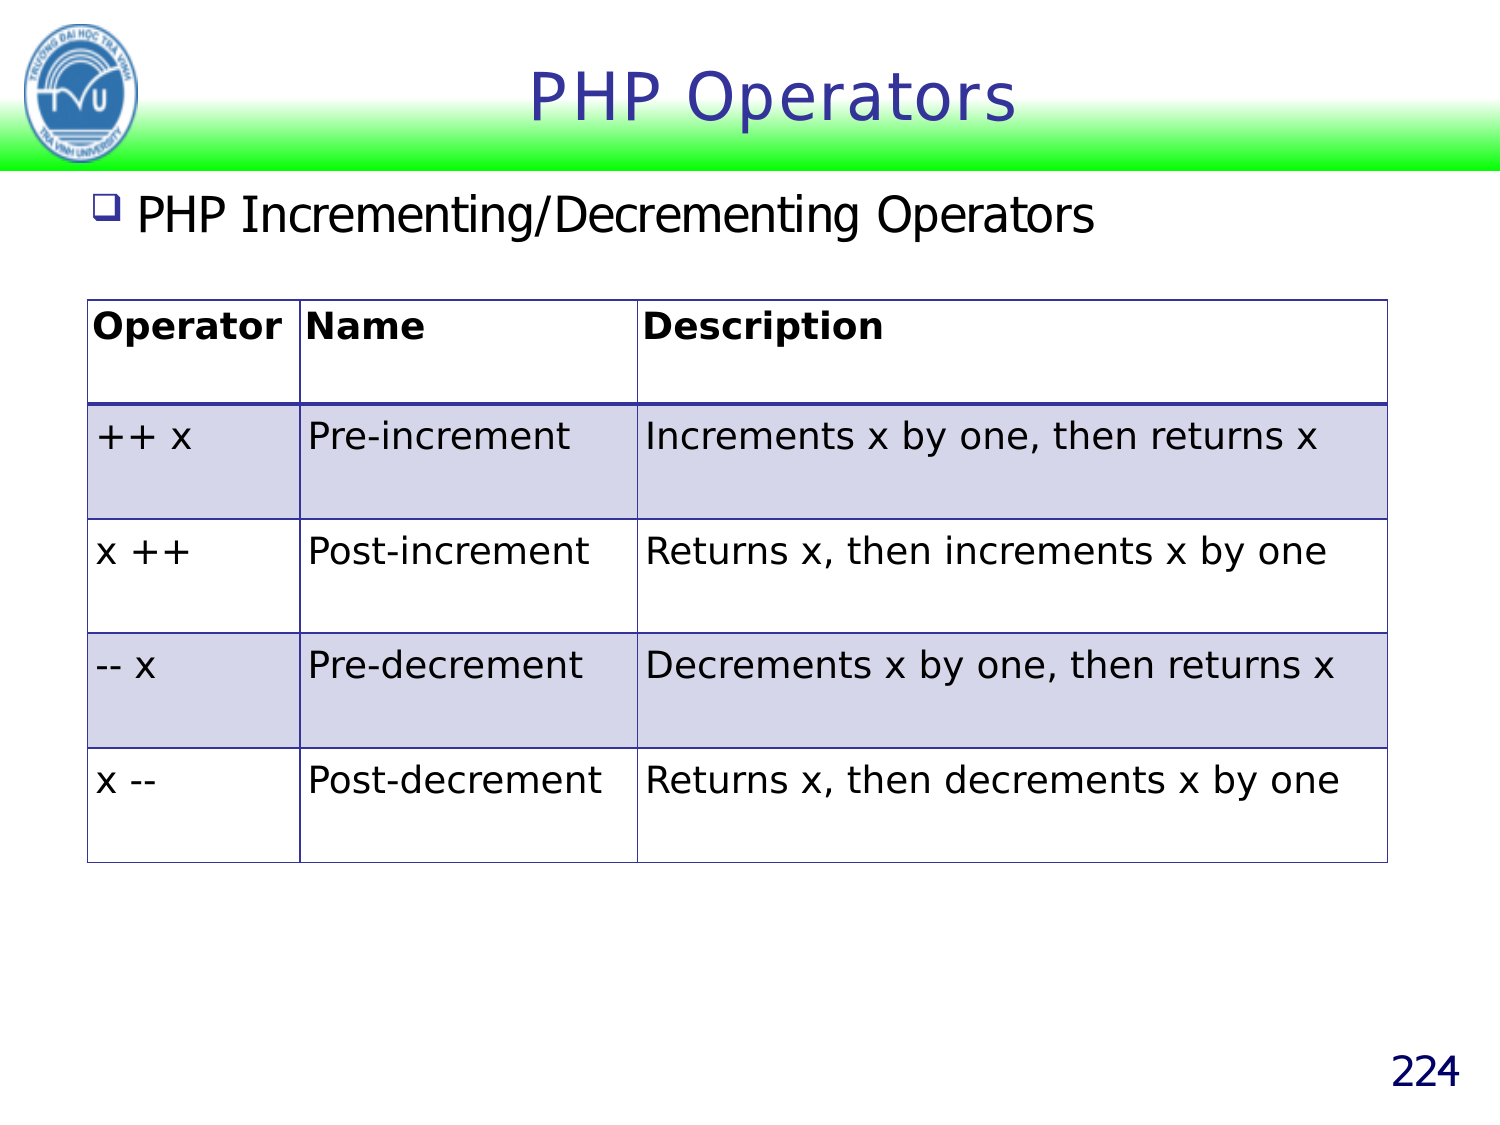

# PHP Operators
PHP Incrementing/Decrementing Operators

| Operator | Name | Description |
| --- | --- | --- |
| ++ x | Pre-increment | Increments x by one, then returns x |
| x ++ | Post-increment | Returns x, then increments x by one |
| -- x | Pre-decrement | Decrements x by one, then returns x |
| x -- | Post-decrement | Returns x, then decrements x by one |
224